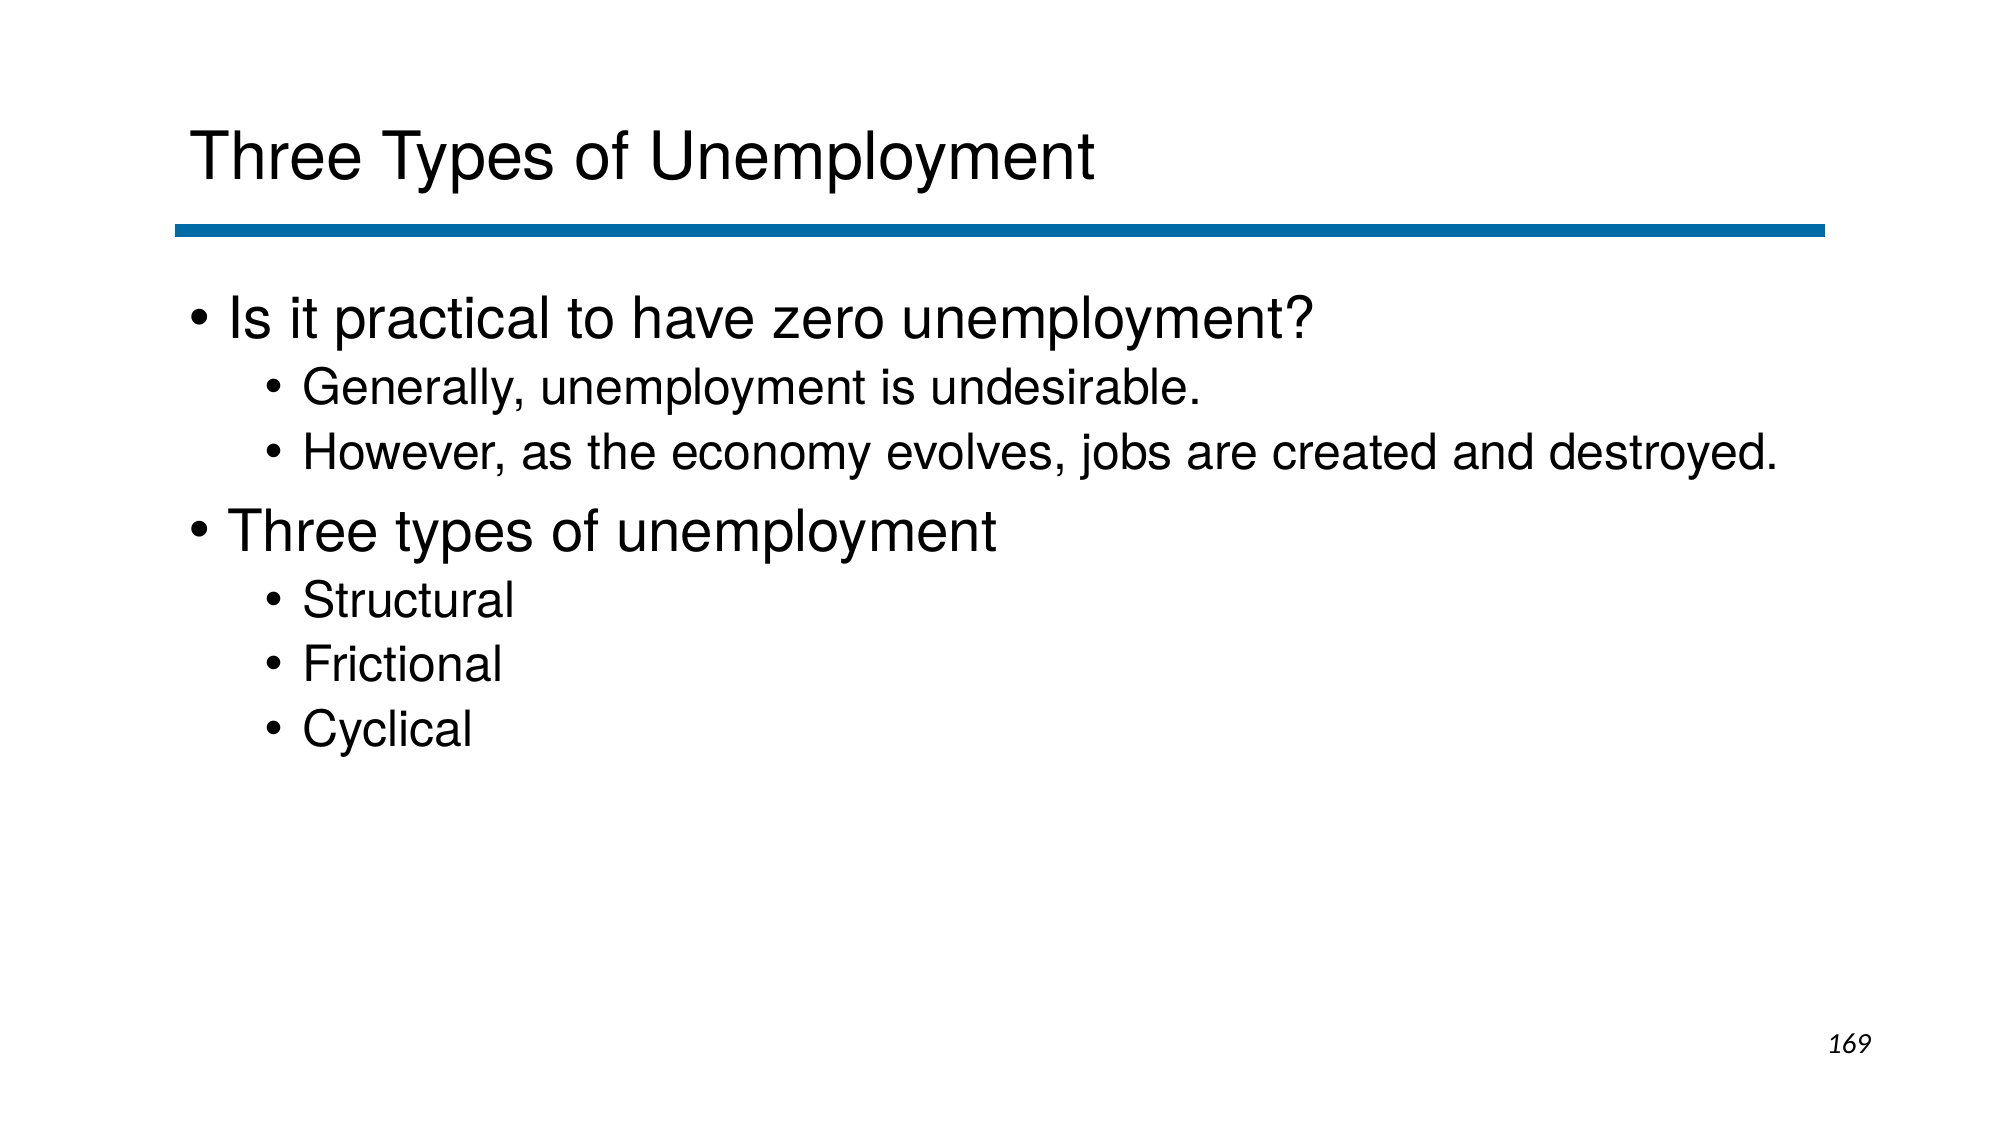

# Three Types of Unemployment
Is it practical to have zero unemployment?
Generally, unemployment is undesirable.
However, as the economy evolves, jobs are created and destroyed.
Three types of unemployment
Structural
Frictional
Cyclical